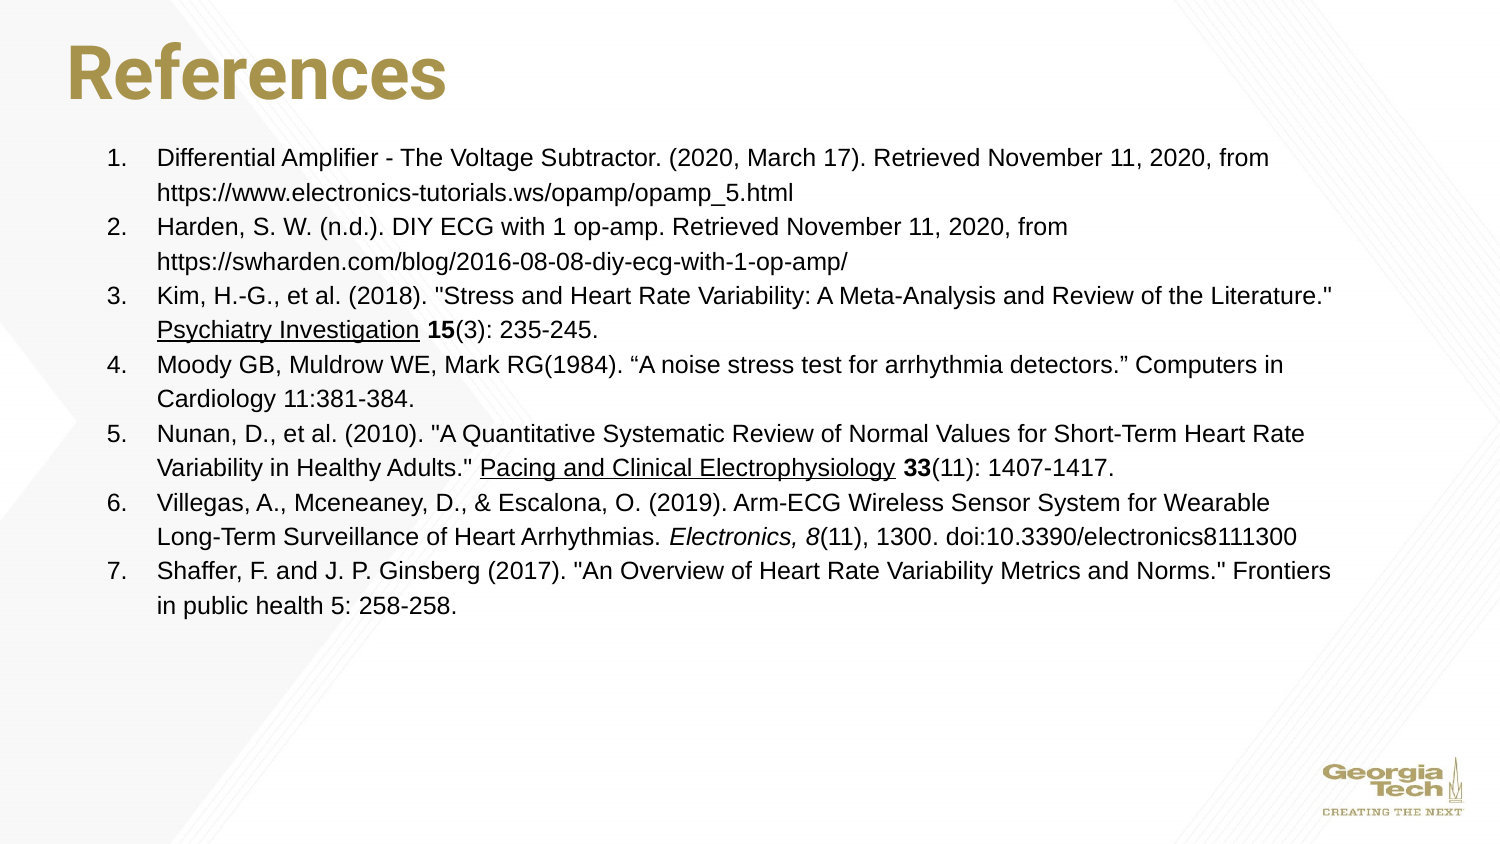

References
Differential Amplifier - The Voltage Subtractor. (2020, March 17). Retrieved November 11, 2020, from https://www.electronics-tutorials.ws/opamp/opamp_5.html
Harden, S. W. (n.d.). DIY ECG with 1 op-amp. Retrieved November 11, 2020, from https://swharden.com/blog/2016-08-08-diy-ecg-with-1-op-amp/
Kim, H.-G., et al. (2018). "Stress and Heart Rate Variability: A Meta-Analysis and Review of the Literature." Psychiatry Investigation 15(3): 235-245.
Moody GB, Muldrow WE, Mark RG(1984). “A noise stress test for arrhythmia detectors.” Computers in Cardiology 11:381-384.
Nunan, D., et al. (2010). "A Quantitative Systematic Review of Normal Values for Short-Term Heart Rate Variability in Healthy Adults." Pacing and Clinical Electrophysiology 33(11): 1407-1417.
Villegas, A., Mceneaney, D., & Escalona, O. (2019). Arm-ECG Wireless Sensor System for Wearable Long-Term Surveillance of Heart Arrhythmias. Electronics, 8(11), 1300. doi:10.3390/electronics8111300
Shaffer, F. and J. P. Ginsberg (2017). "An Overview of Heart Rate Variability Metrics and Norms." Frontiers in public health 5: 258-258.